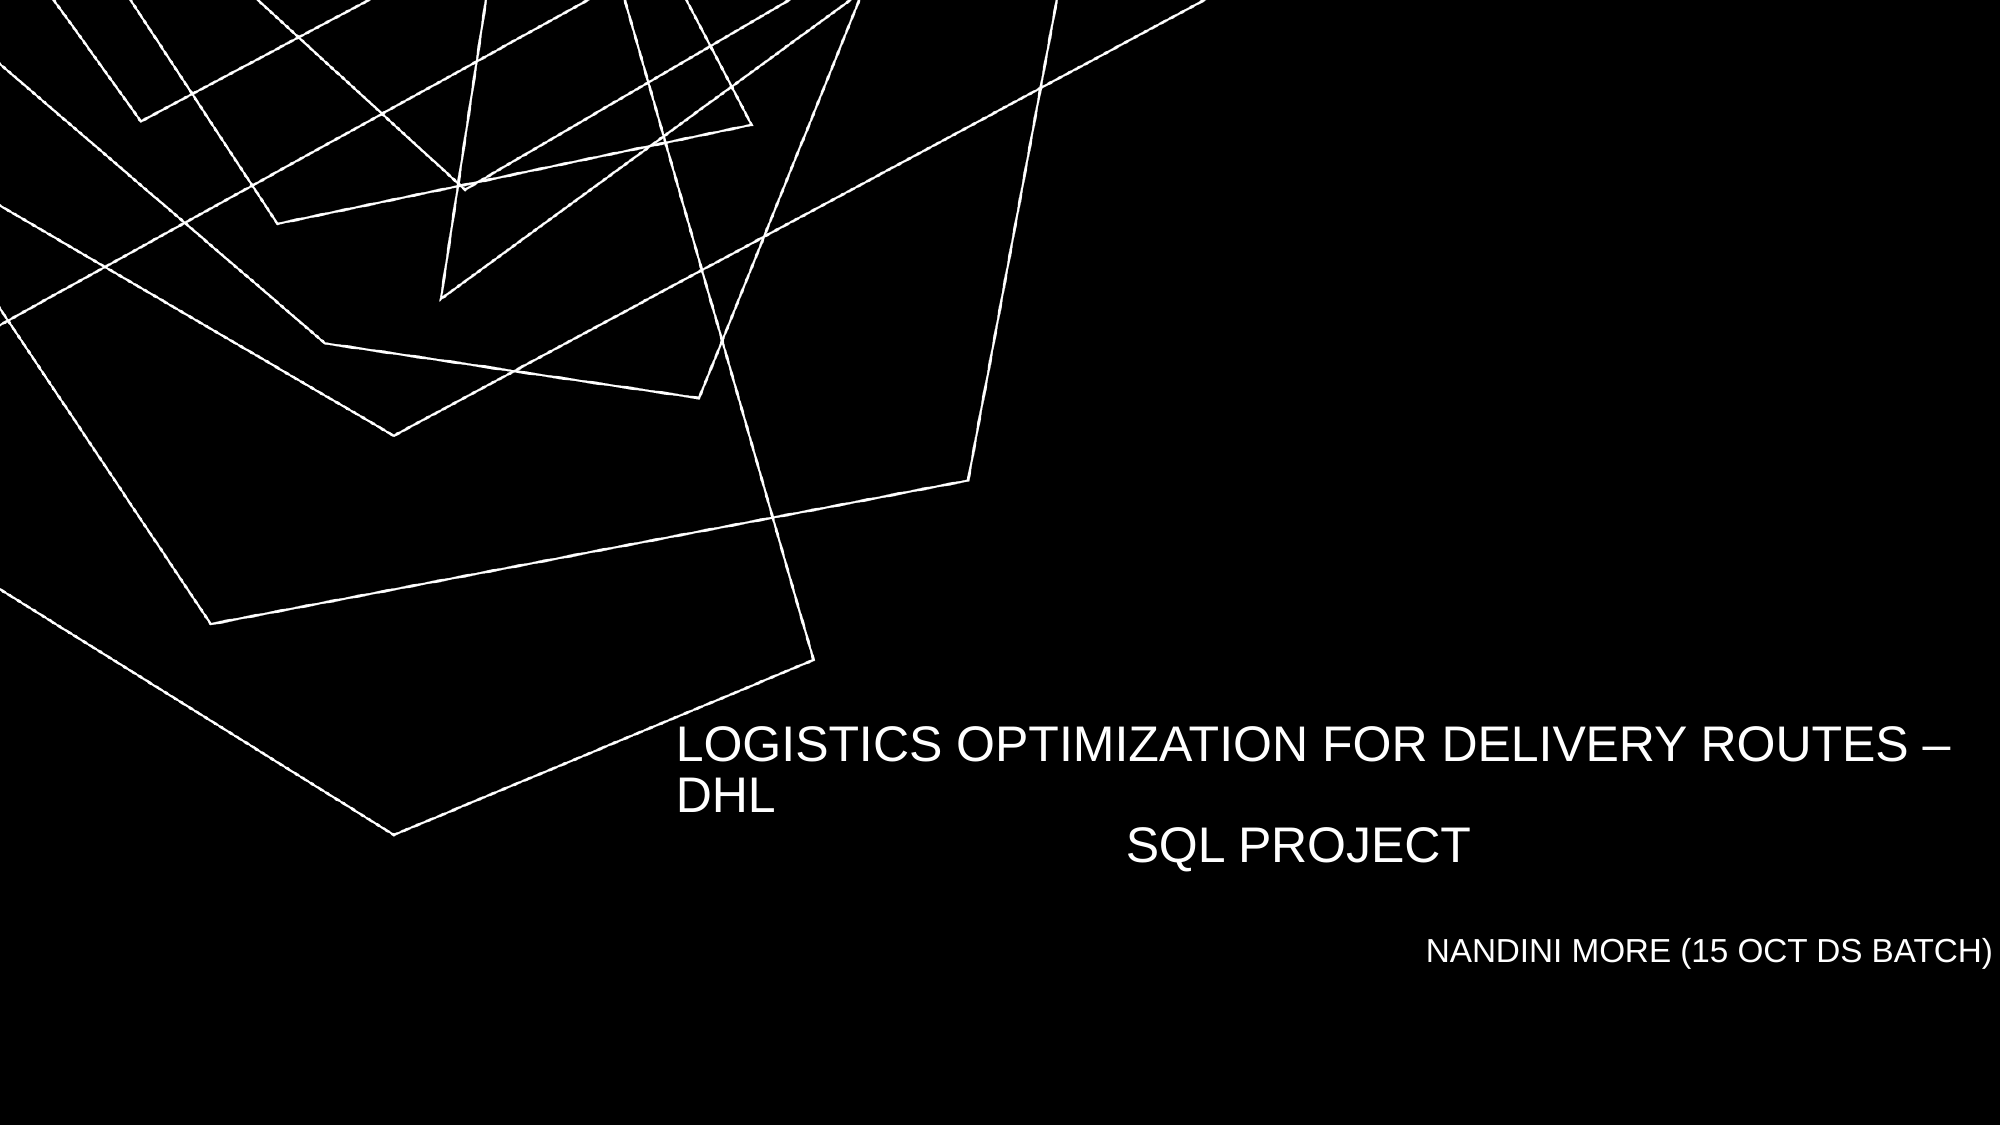

# Logistics optimization for delivery routes – dhl SQL Project Nandini More (15 Oct ds batch)